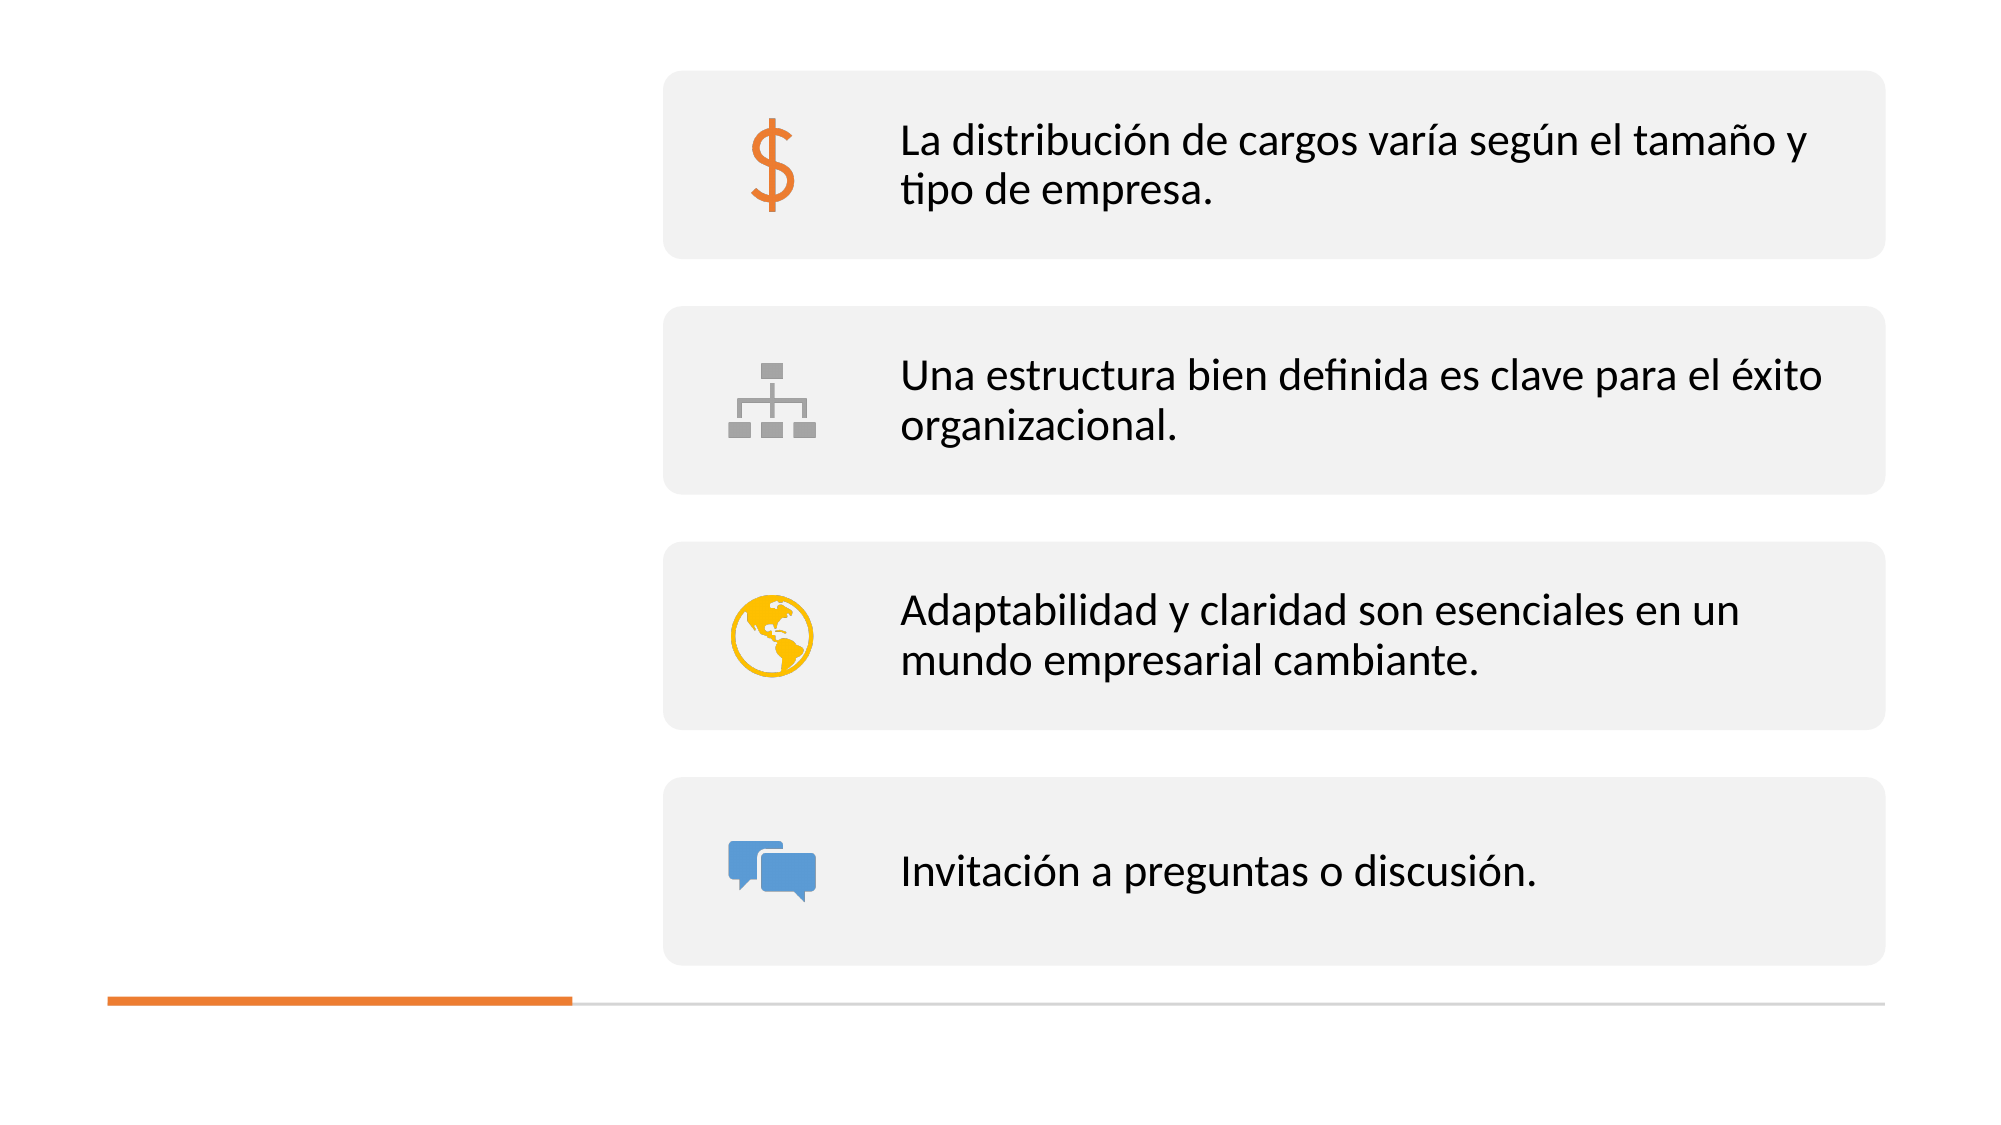

La distribución de cargos varía según el tamaño y tipo de empresa.
Una estructura bien definida es clave para el éxito organizacional.
Adaptabilidad y claridad son esenciales en un mundo empresarial cambiante.
Invitación a preguntas o discusión.